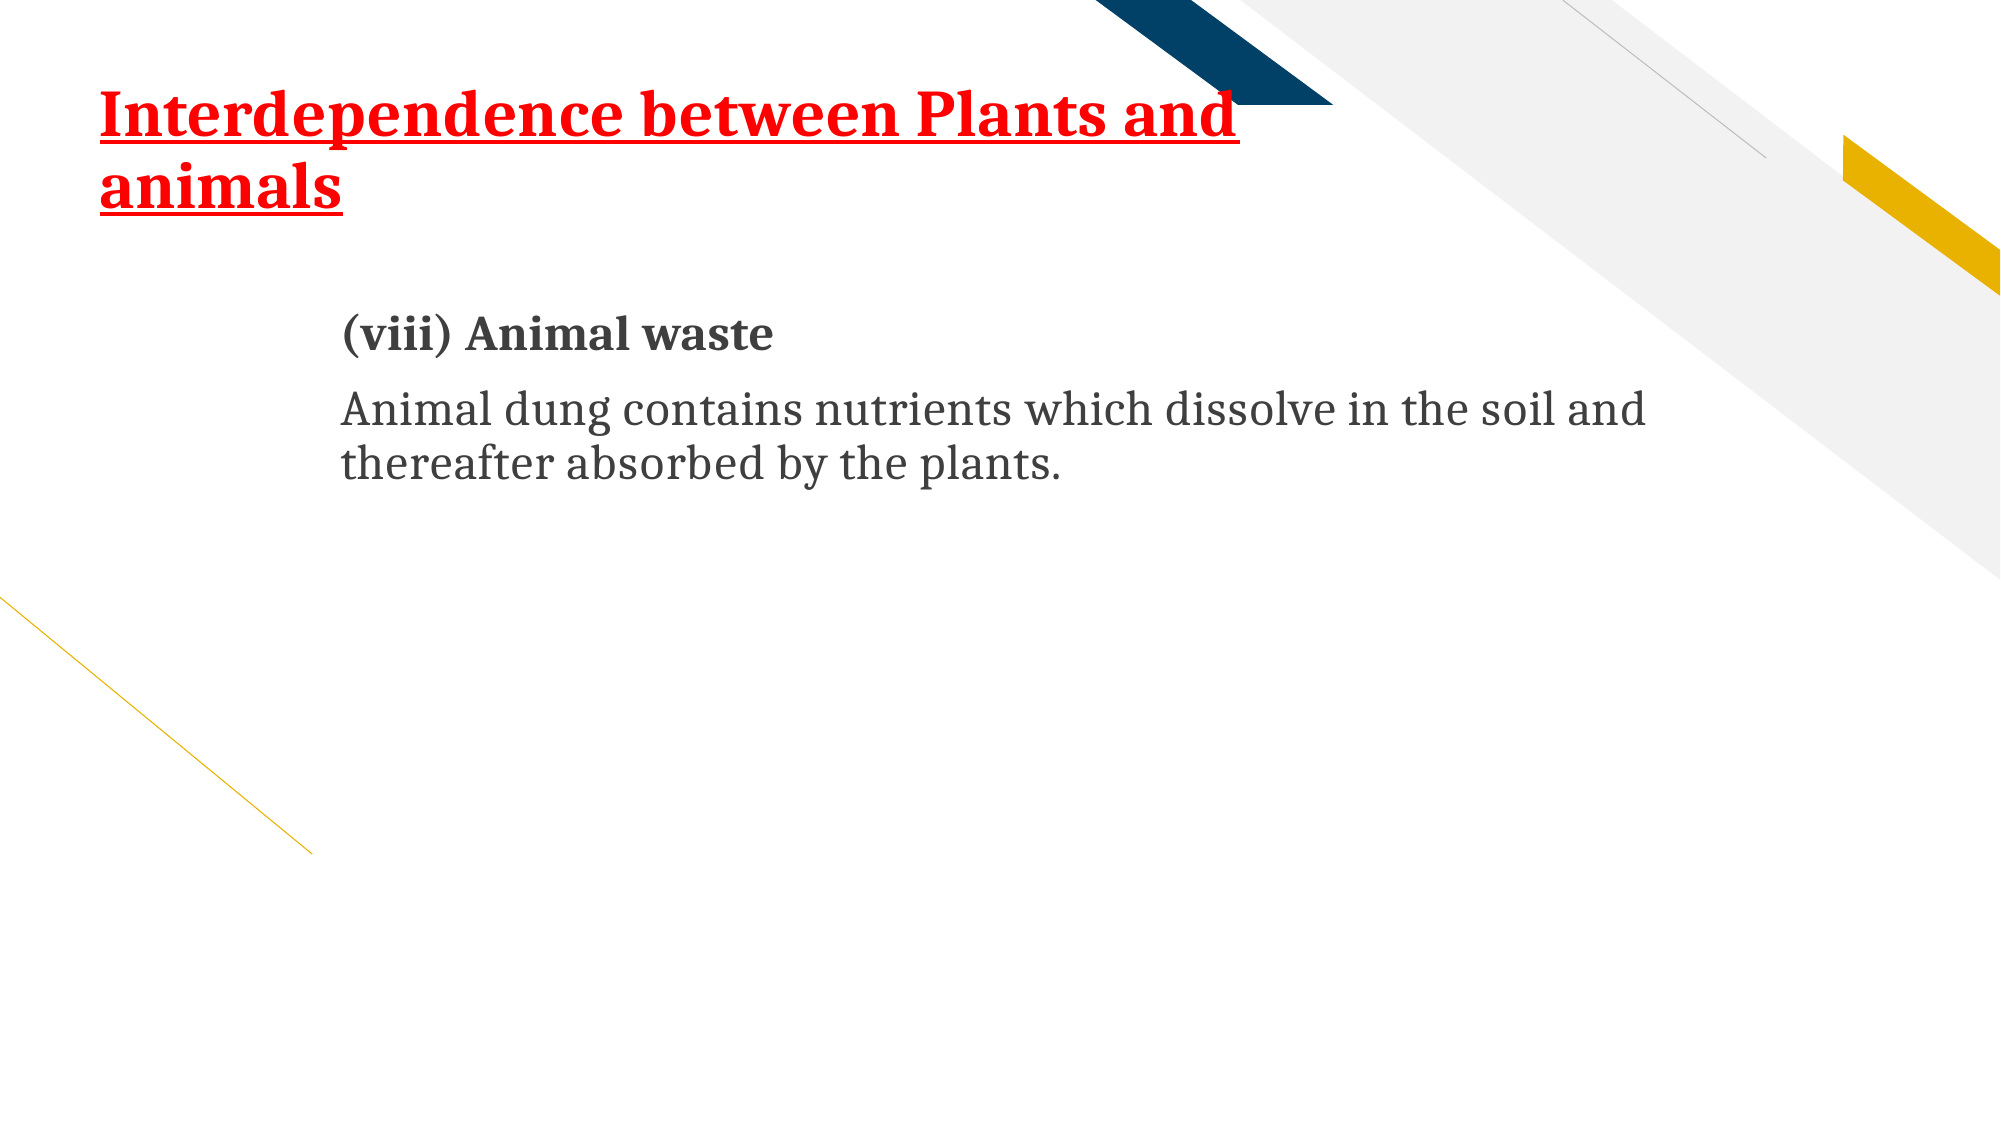

# Interdependence between Plants and animals

(viii) Animal waste
Animal dung contains nutrients which dissolve in the soil and thereafter absorbed by the plants.